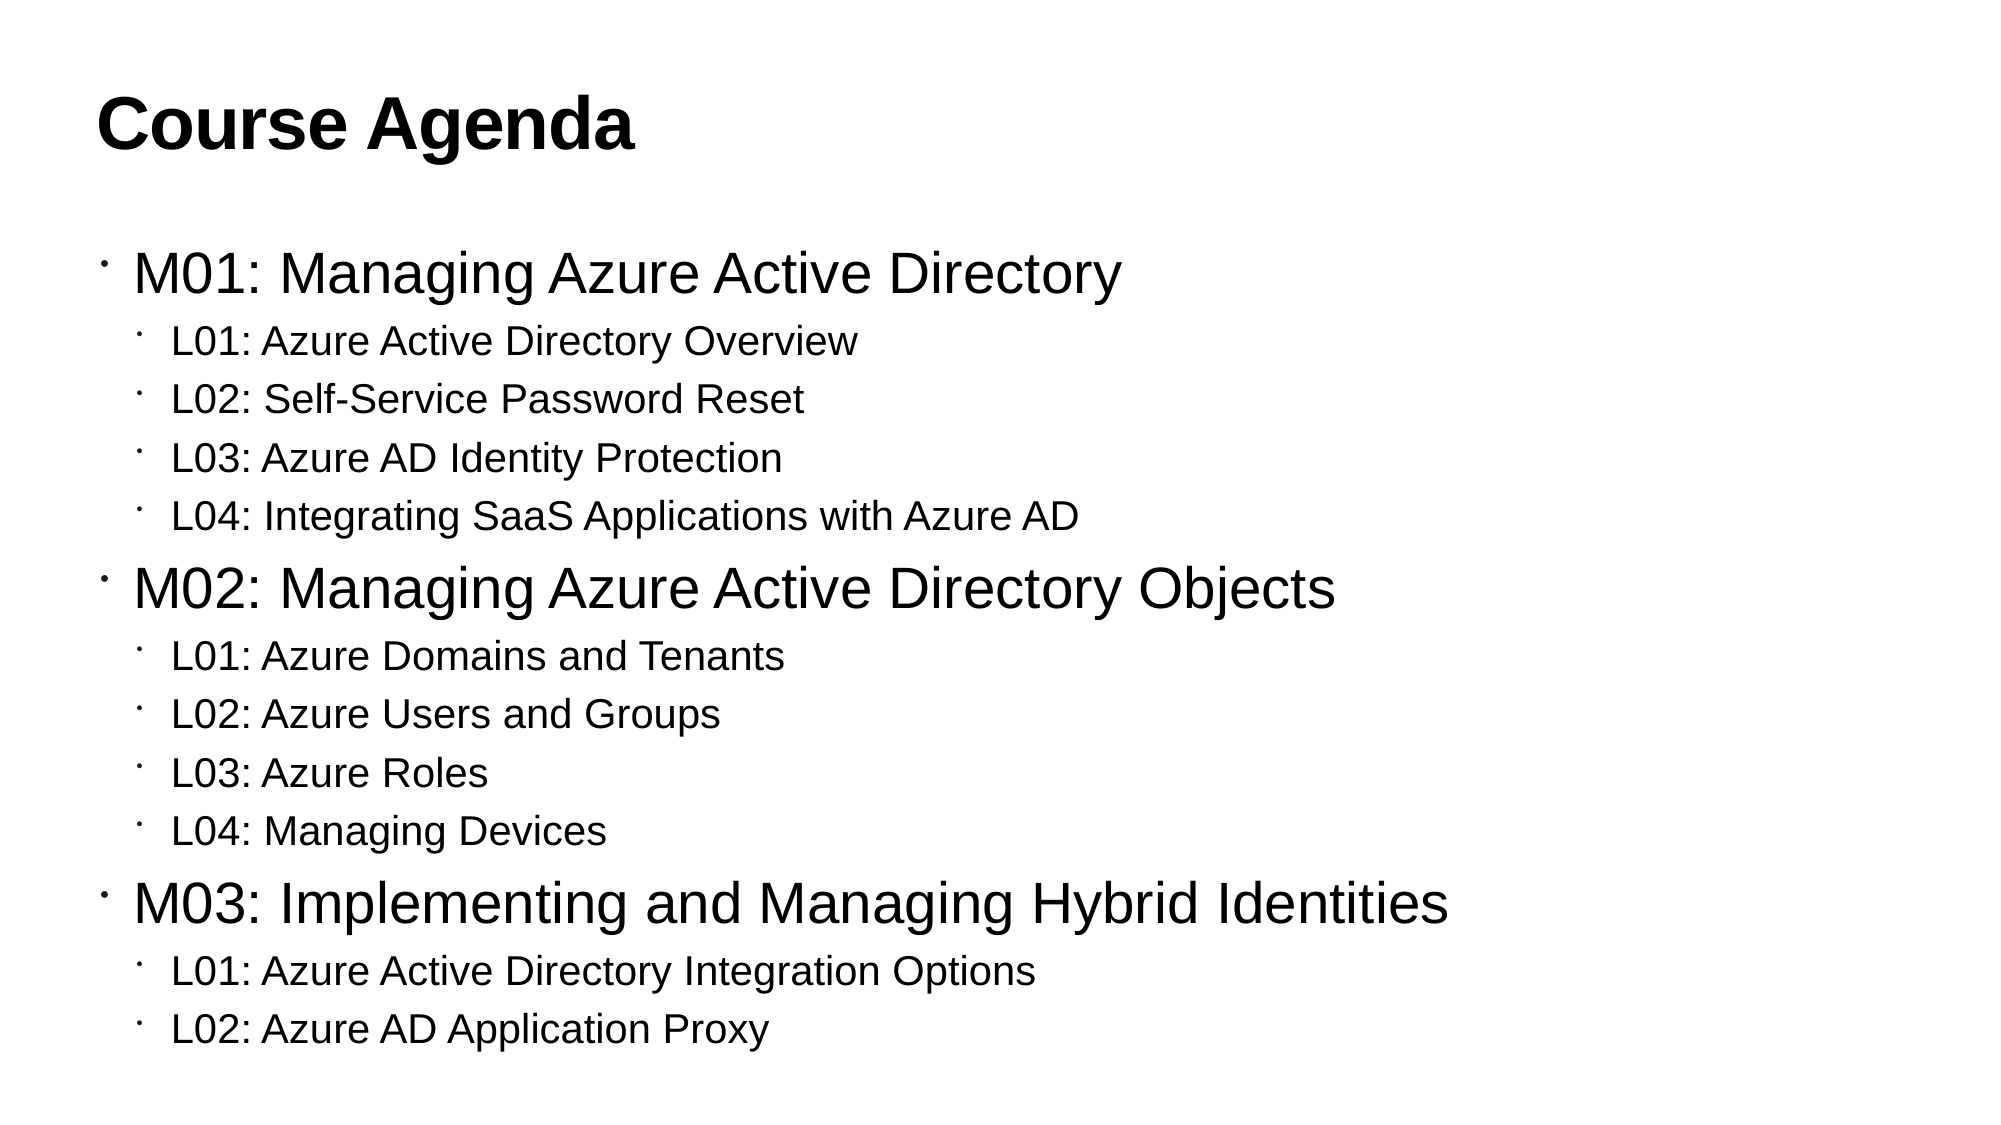

# Course Agenda
M01: Managing Azure Active Directory
L01: Azure Active Directory Overview
L02: Self-Service Password Reset
L03: Azure AD Identity Protection
L04: Integrating SaaS Applications with Azure AD
M02: Managing Azure Active Directory Objects
L01: Azure Domains and Tenants
L02: Azure Users and Groups
L03: Azure Roles
L04: Managing Devices
M03: Implementing and Managing Hybrid Identities
L01: Azure Active Directory Integration Options
L02: Azure AD Application Proxy